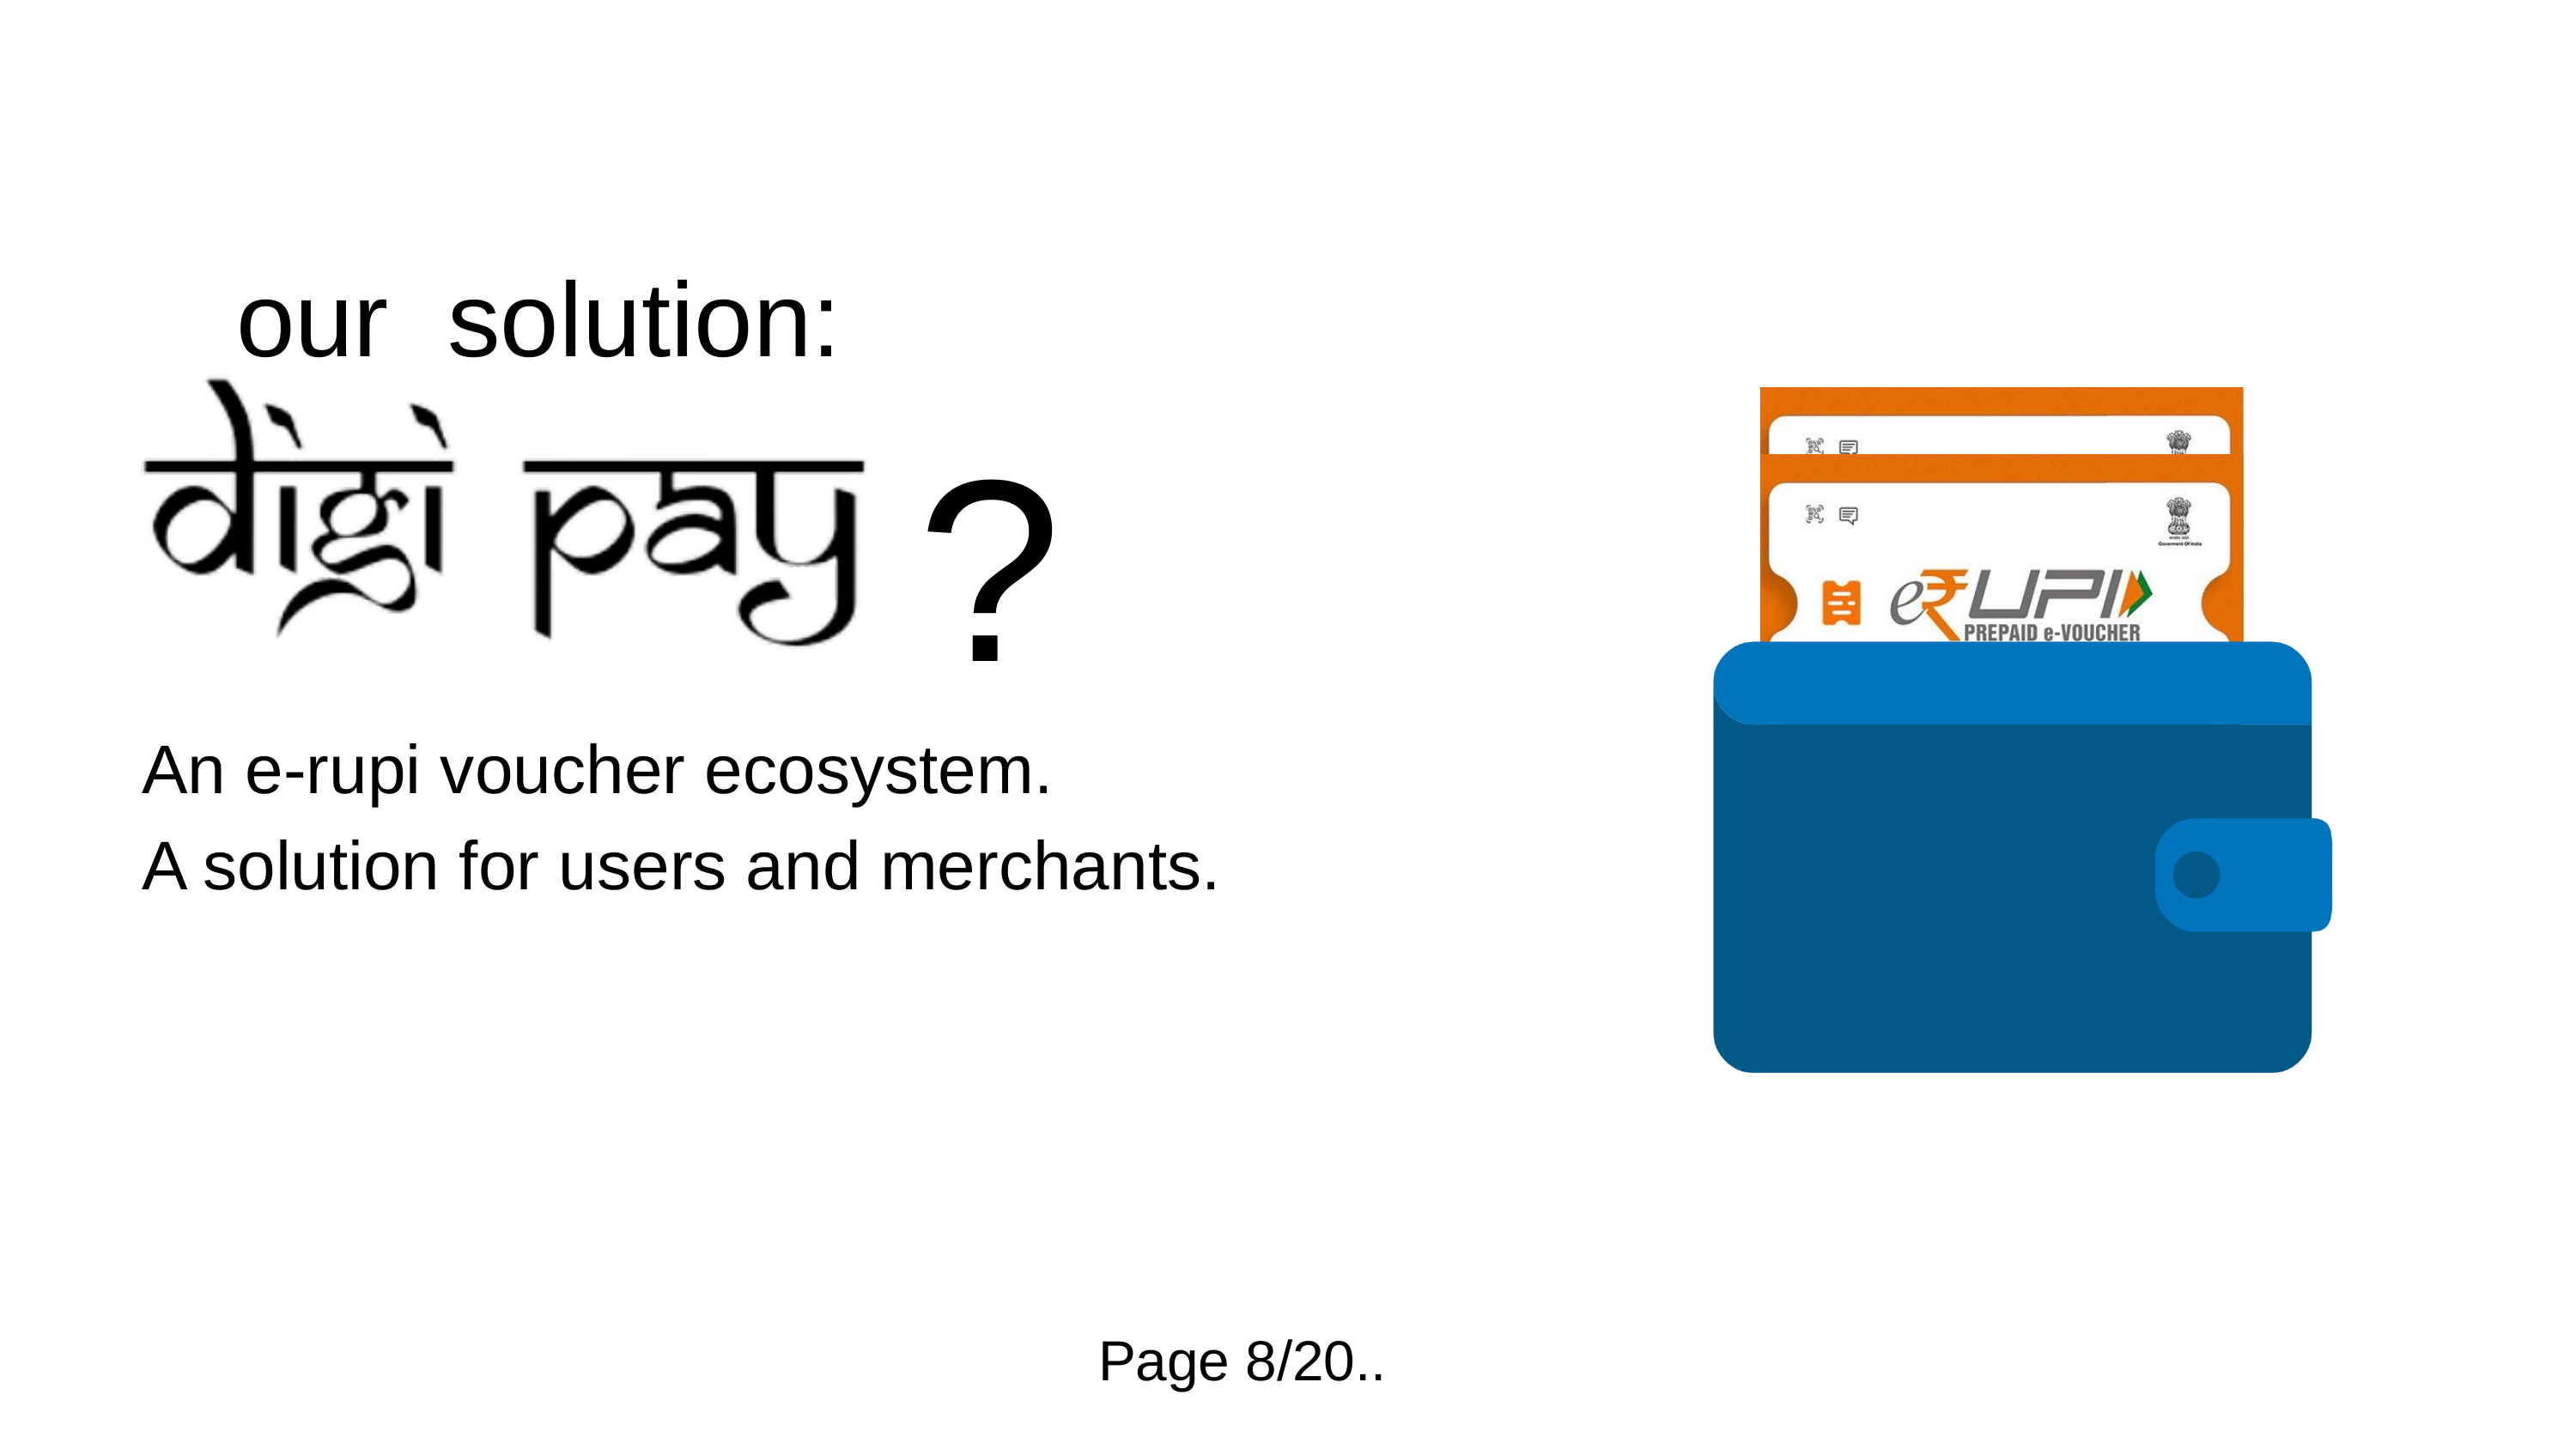

our  solution:

?

An e-rupi voucher ecosystem.
A solution for users and merchants.
Page 8/20..